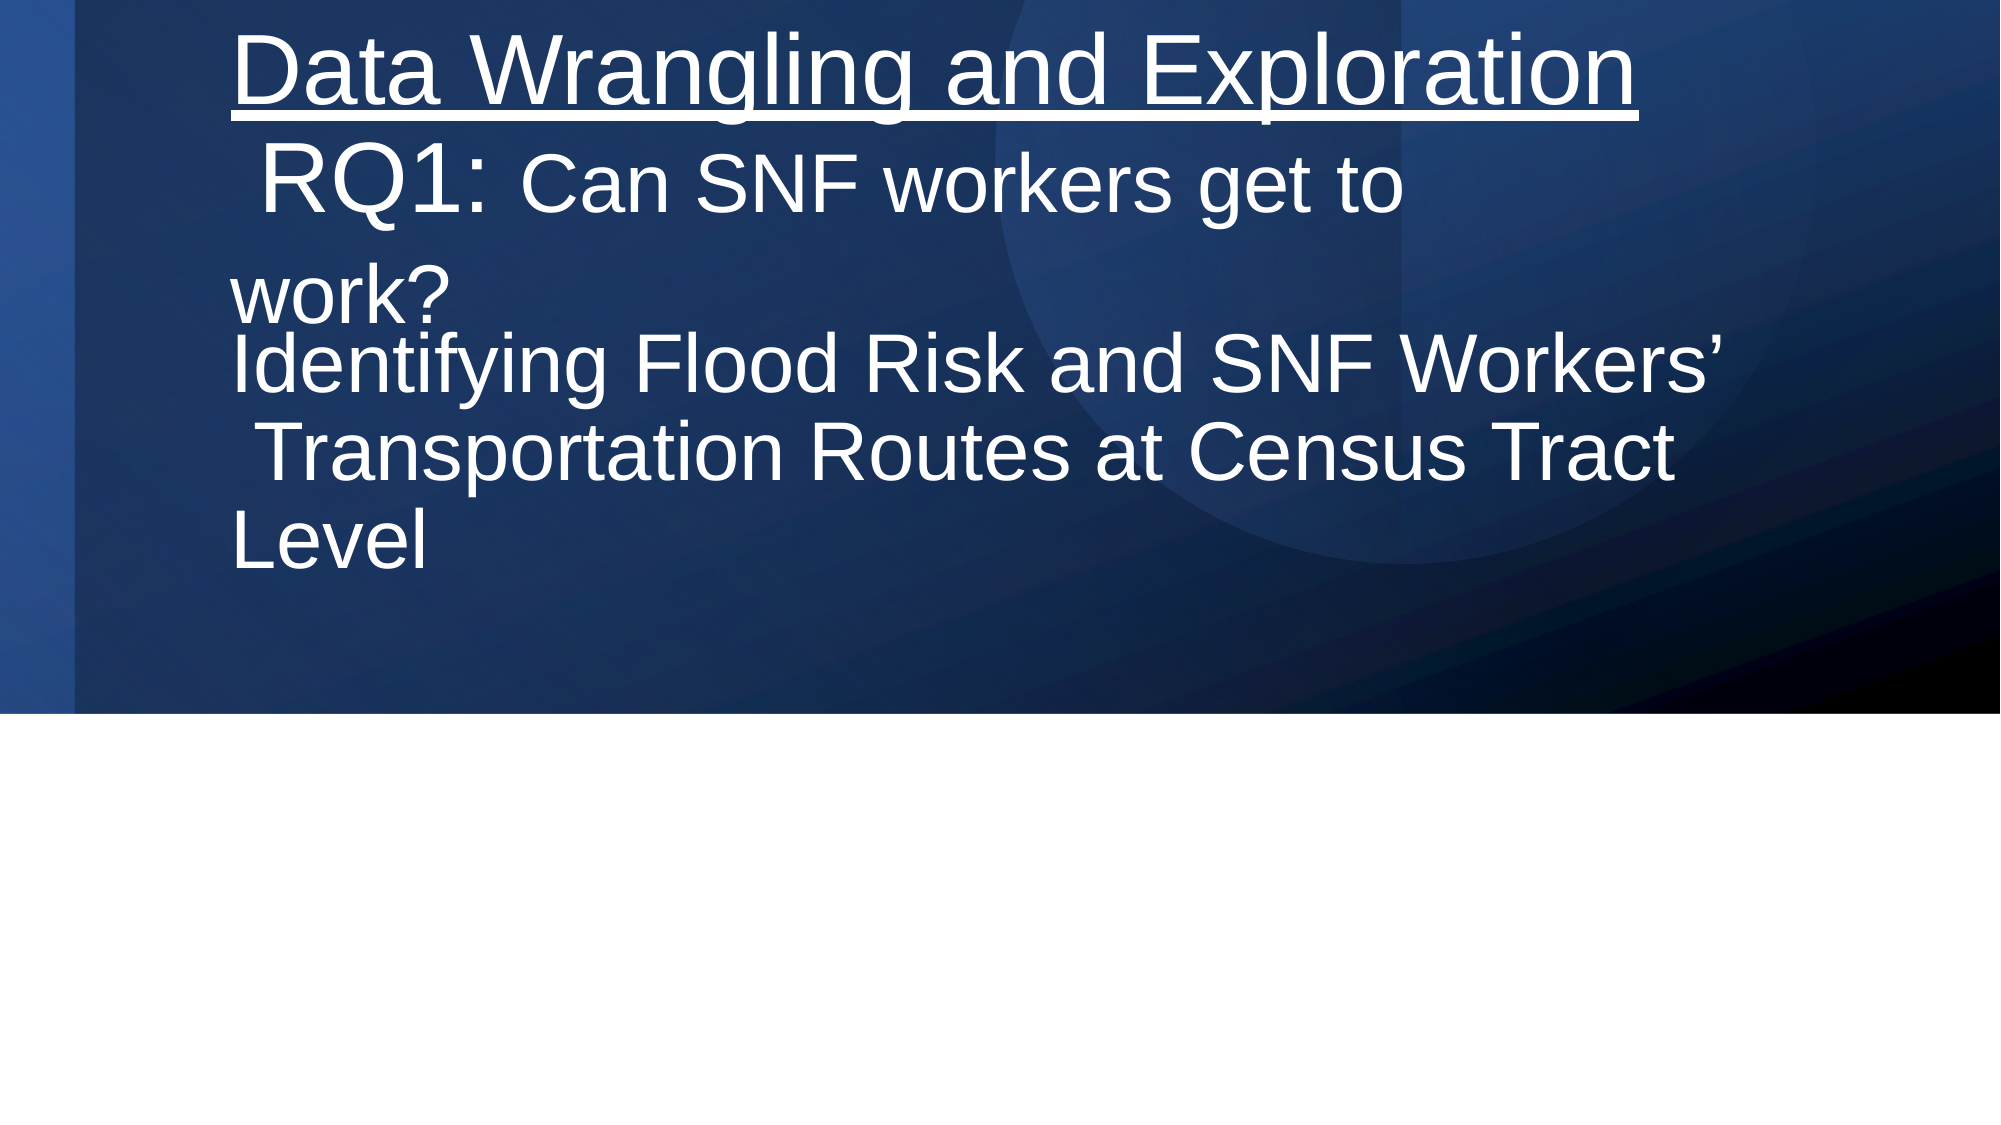

Data Wrangling and Exploration  RQ1: Can SNF workers get to work?
Identifying Flood Risk and SNF Workers’  Transportation Routes at Census Tract  Level